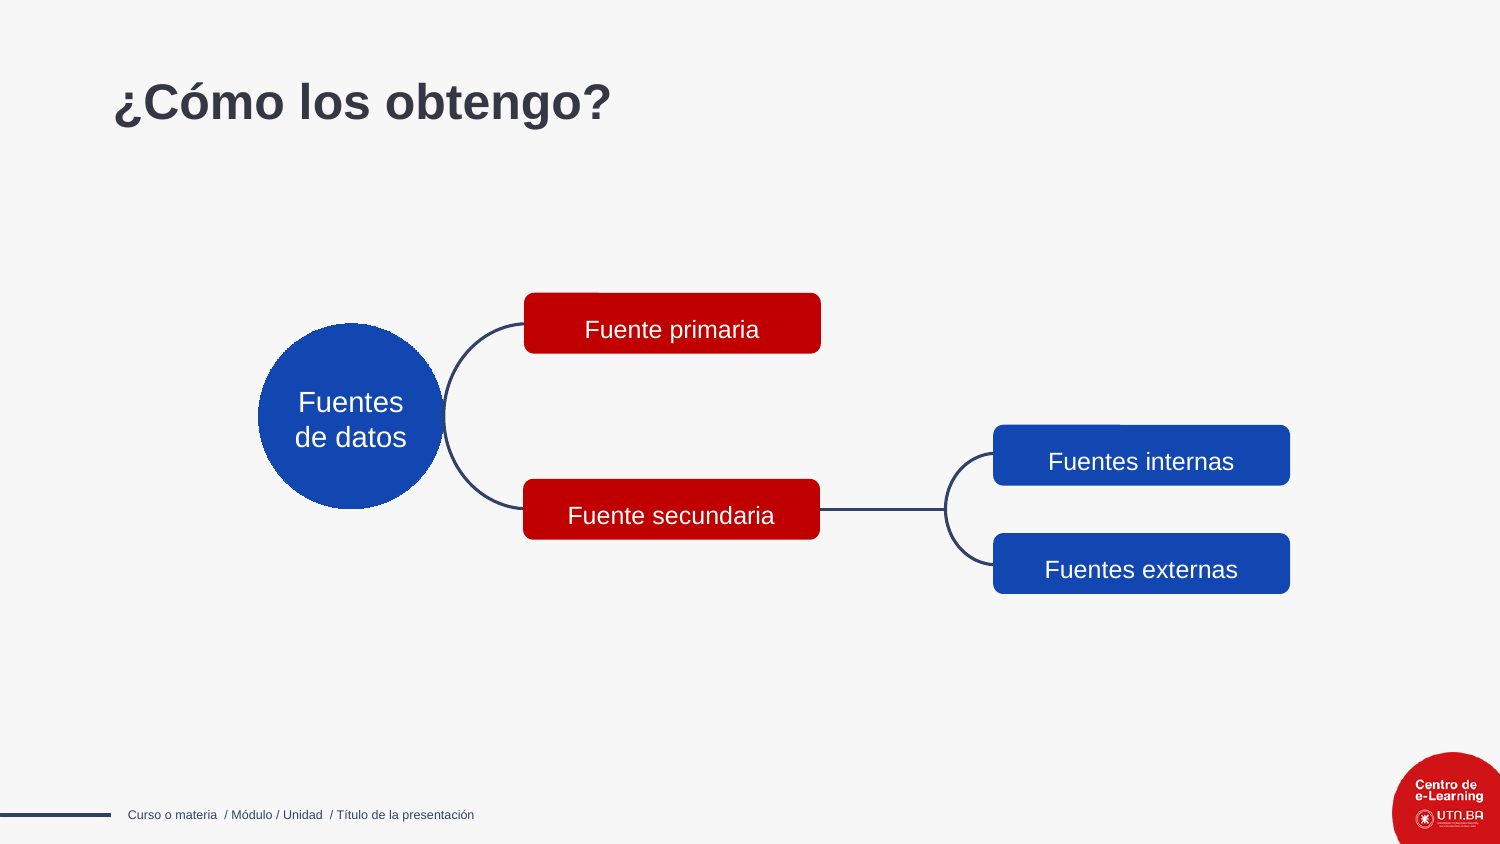

¿Cómo los obtengo?

Fuente primaria

Fuentes de datos

Fuentes internas

Fuente secundaria

Fuentes externas
Curso o materia  / Módulo / Unidad  / Título de la presentación